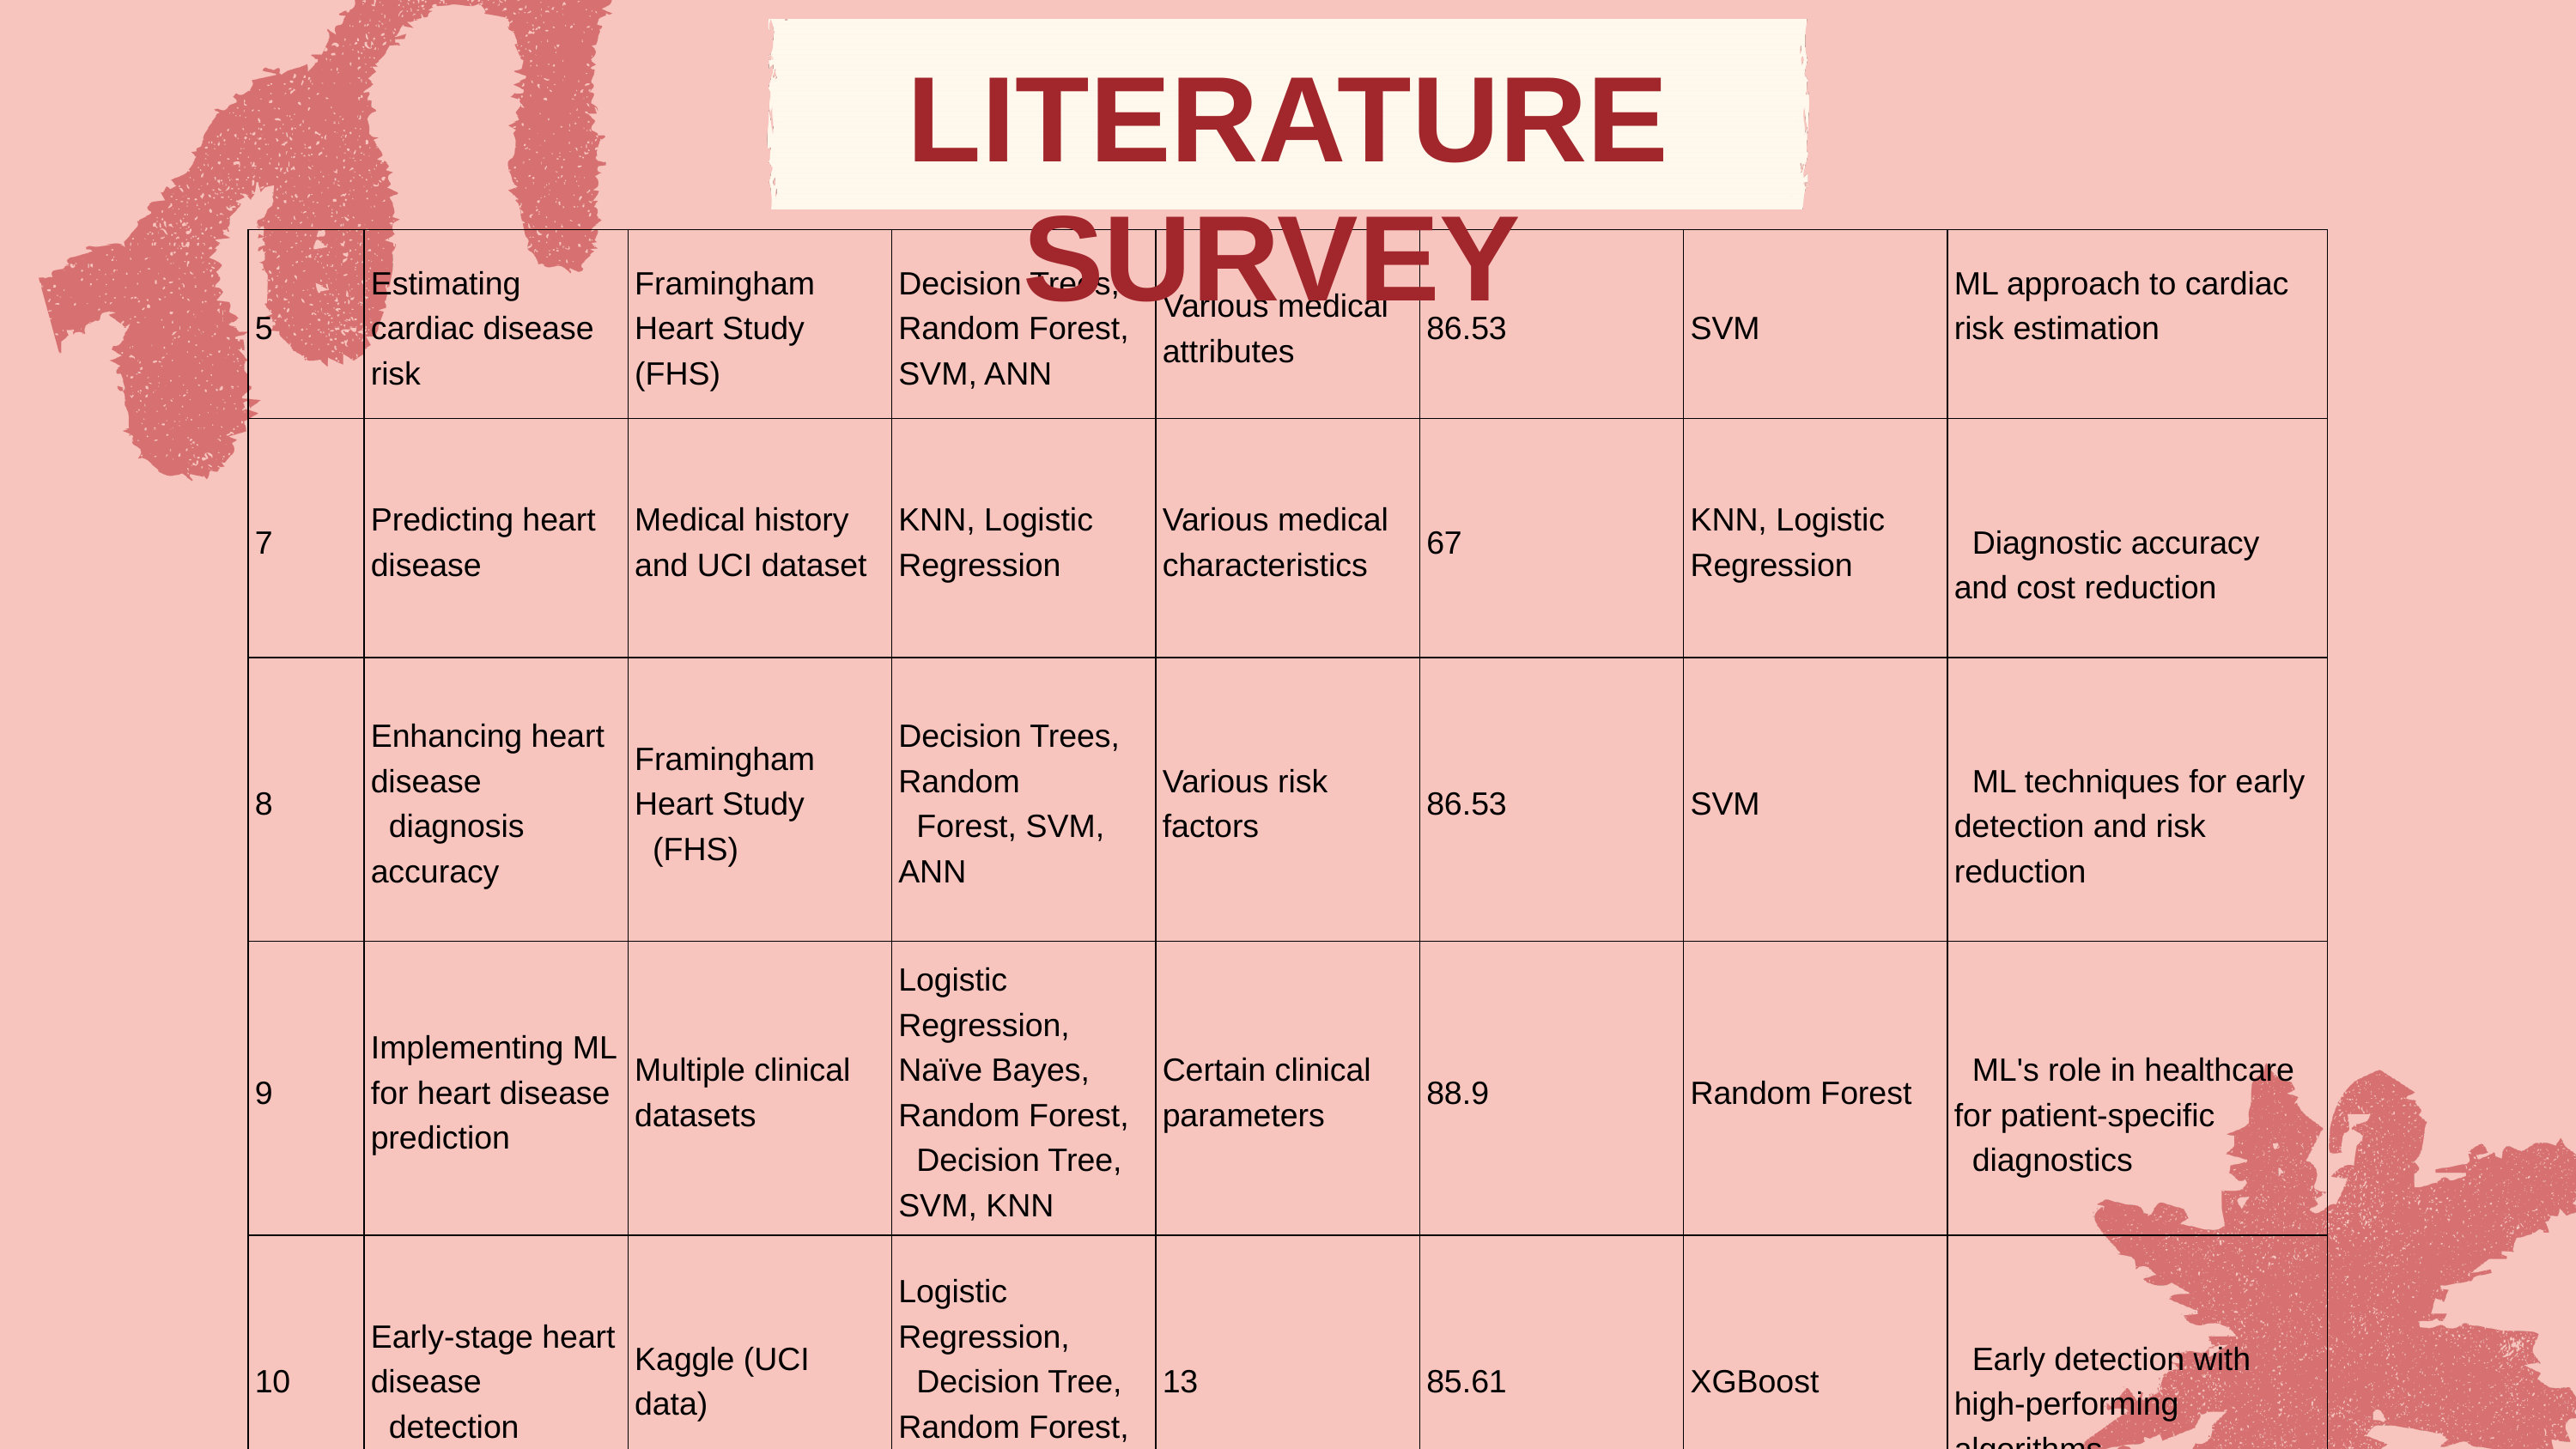

LITERATURE SURVEY
| 5 | Estimating cardiac disease risk | Framingham Heart Study (FHS) | Decision Trees, Random Forest, SVM, ANN | Various medical attributes | 86.53 | SVM | ML approach to cardiac risk estimation |
| --- | --- | --- | --- | --- | --- | --- | --- |
| 7 | Predicting heart disease | Medical history and UCI dataset | KNN, Logistic Regression | Various medical characteristics | 67 | KNN, Logistic Regression | Diagnostic accuracy and cost reduction |
| 8 | Enhancing heart disease diagnosis accuracy | Framingham Heart Study (FHS) | Decision Trees, Random Forest, SVM, ANN | Various risk factors | 86.53 | SVM | ML techniques for early detection and risk reduction |
| 9 | Implementing ML for heart disease prediction | Multiple clinical datasets | Logistic Regression, Naïve Bayes, Random Forest, Decision Tree, SVM, KNN | Certain clinical parameters | 88.9 | Random Forest | ML's role in healthcare for patient-specific diagnostics |
| 10 | Early-stage heart disease detection | Kaggle (UCI data) | Logistic Regression, Decision Tree, Random Forest, XGBoost | 13 | 85.61 | XGBoost | Early detection with high-performing algorithms |